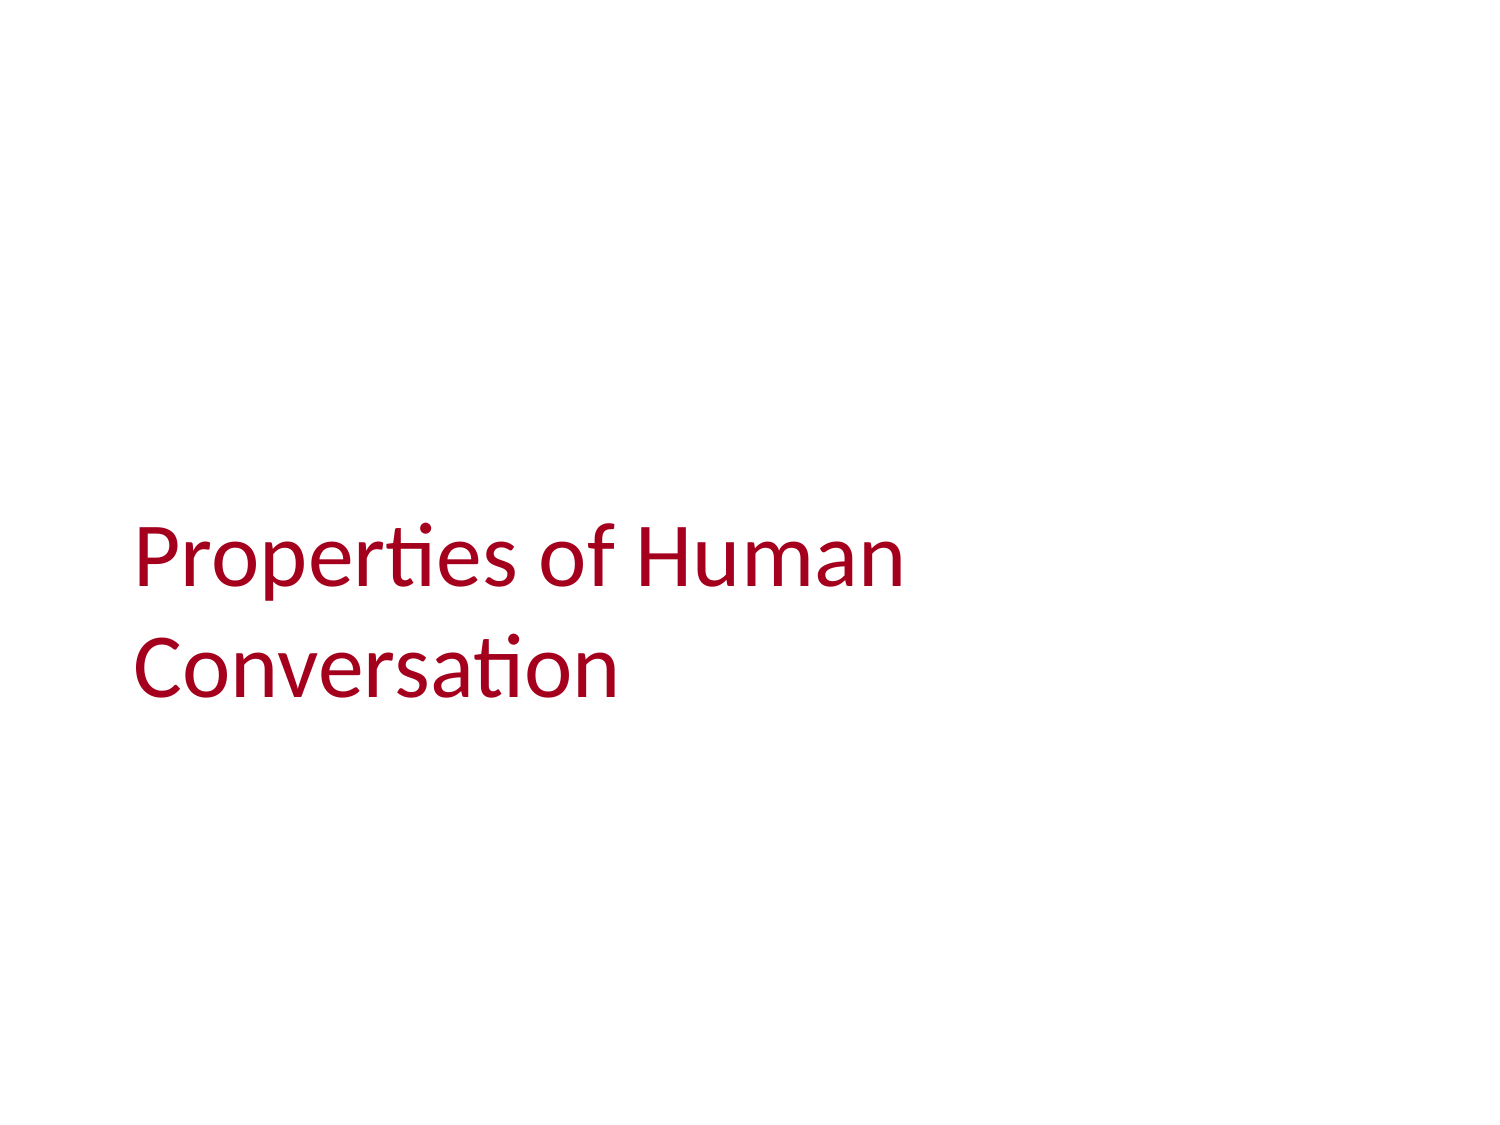

Properties of Human Conversation
# Chatbots and Dialogue Systems